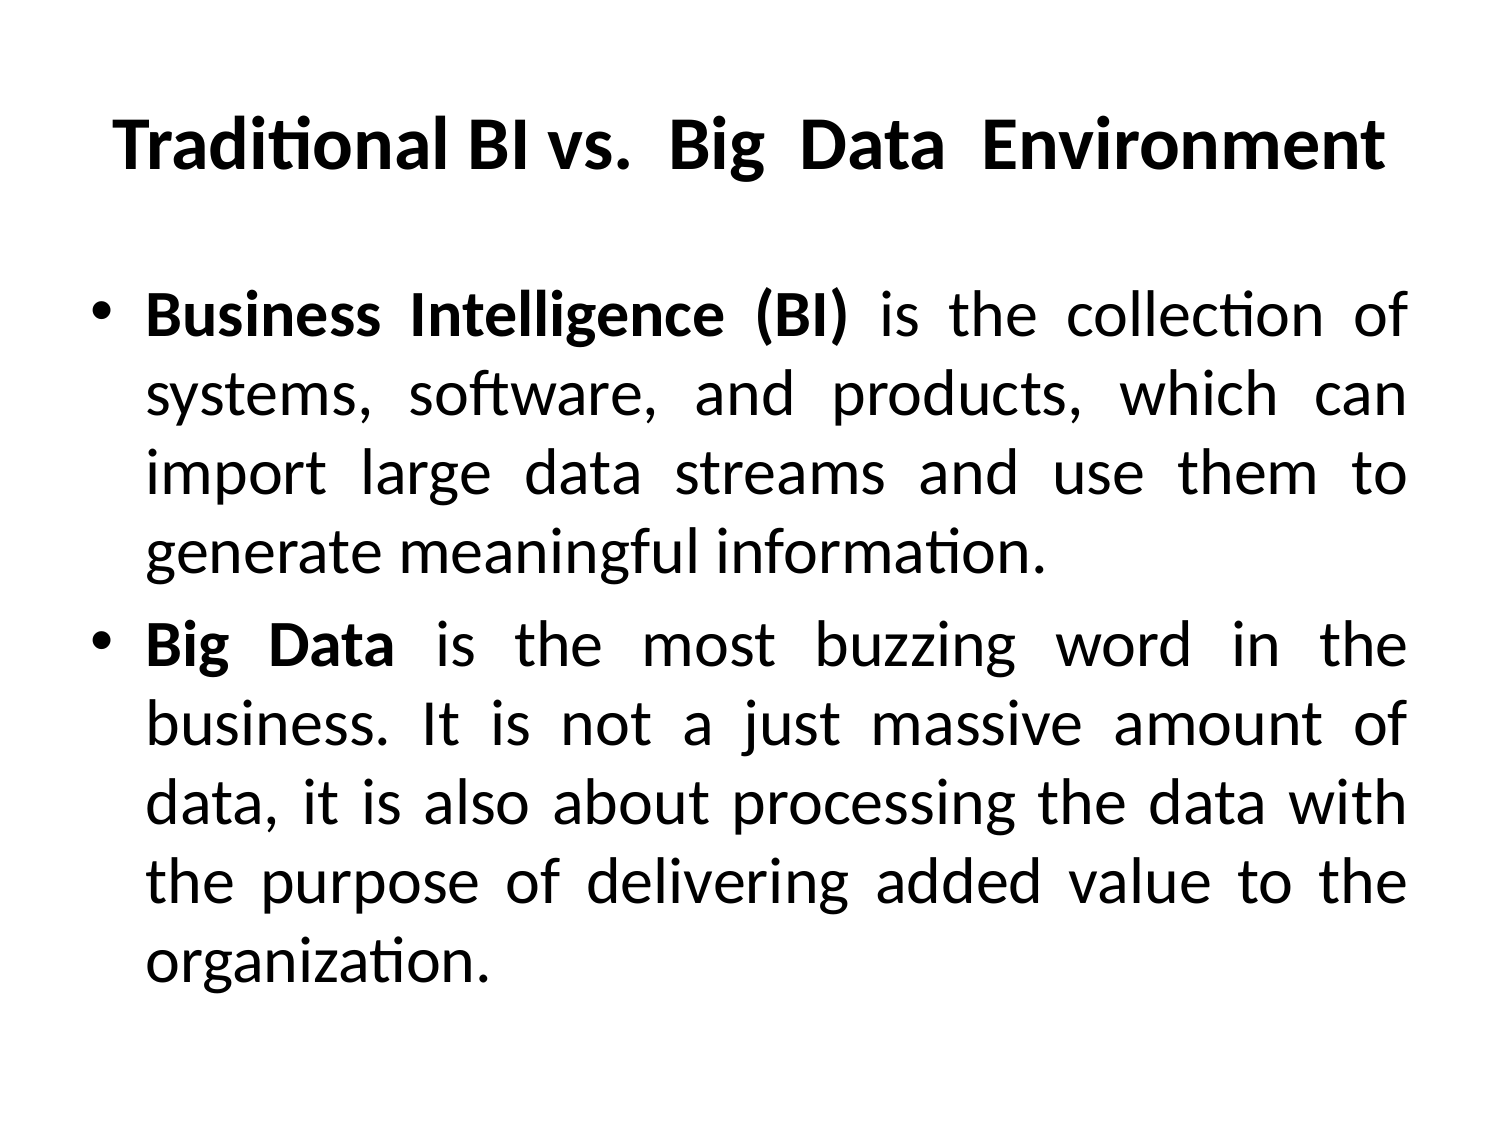

# Traditional BI vs.  Big  Data  Environment
Business Intelligence (BI) is the collection of systems, software, and products, which can import large data streams and use them to generate meaningful information.
Big Data is the most buzzing word in the business. It is not a just massive amount of data, it is also about processing the data with the purpose of delivering added value to the organization.